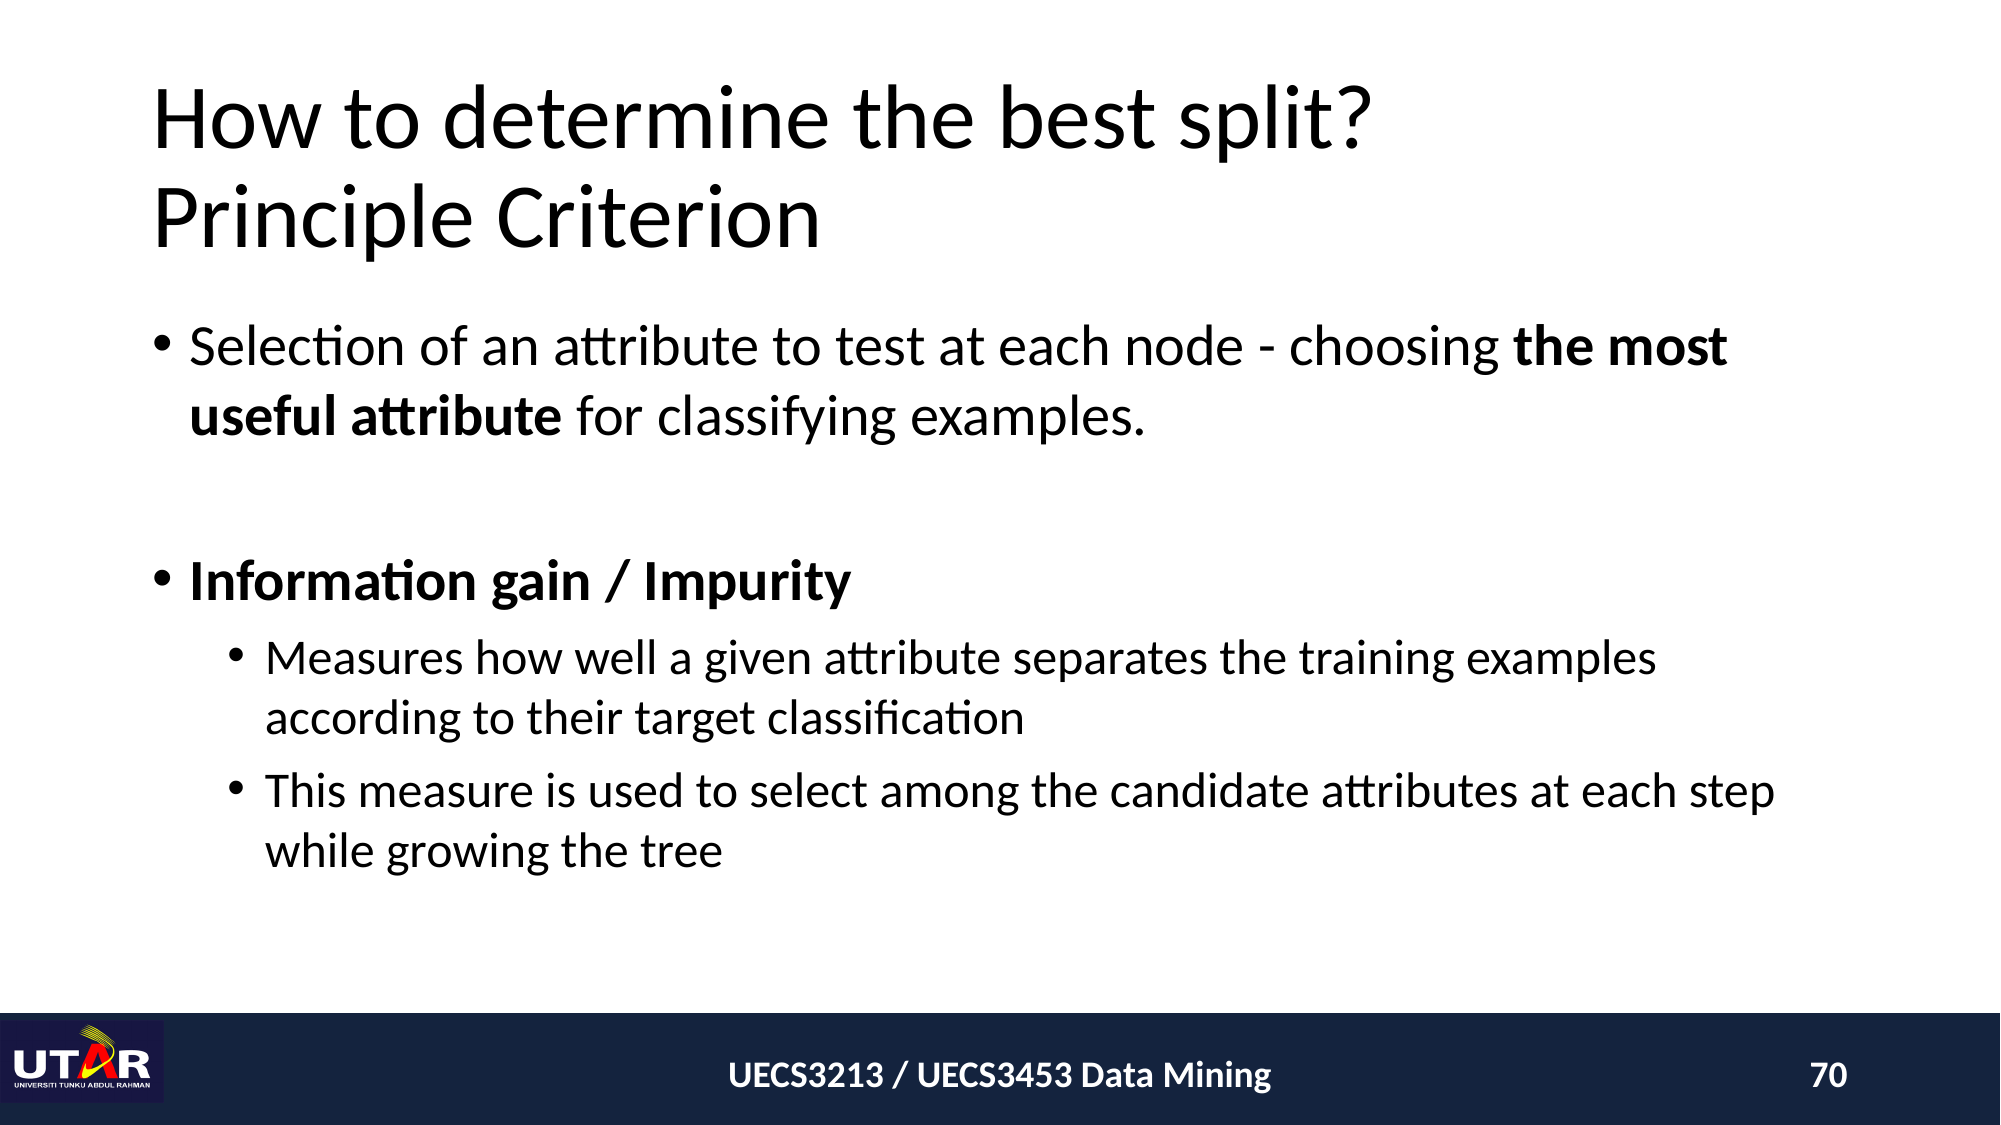

# How to determine the best split? Principle Criterion
Selection of an attribute to test at each node - choosing the most useful attribute for classifying examples.

Information gain / Impurity
Measures how well a given attribute separates the training examples according to their target classification
This measure is used to select among the candidate attributes at each step while growing the tree
UECS3213 / UECS3453 Data Mining
70